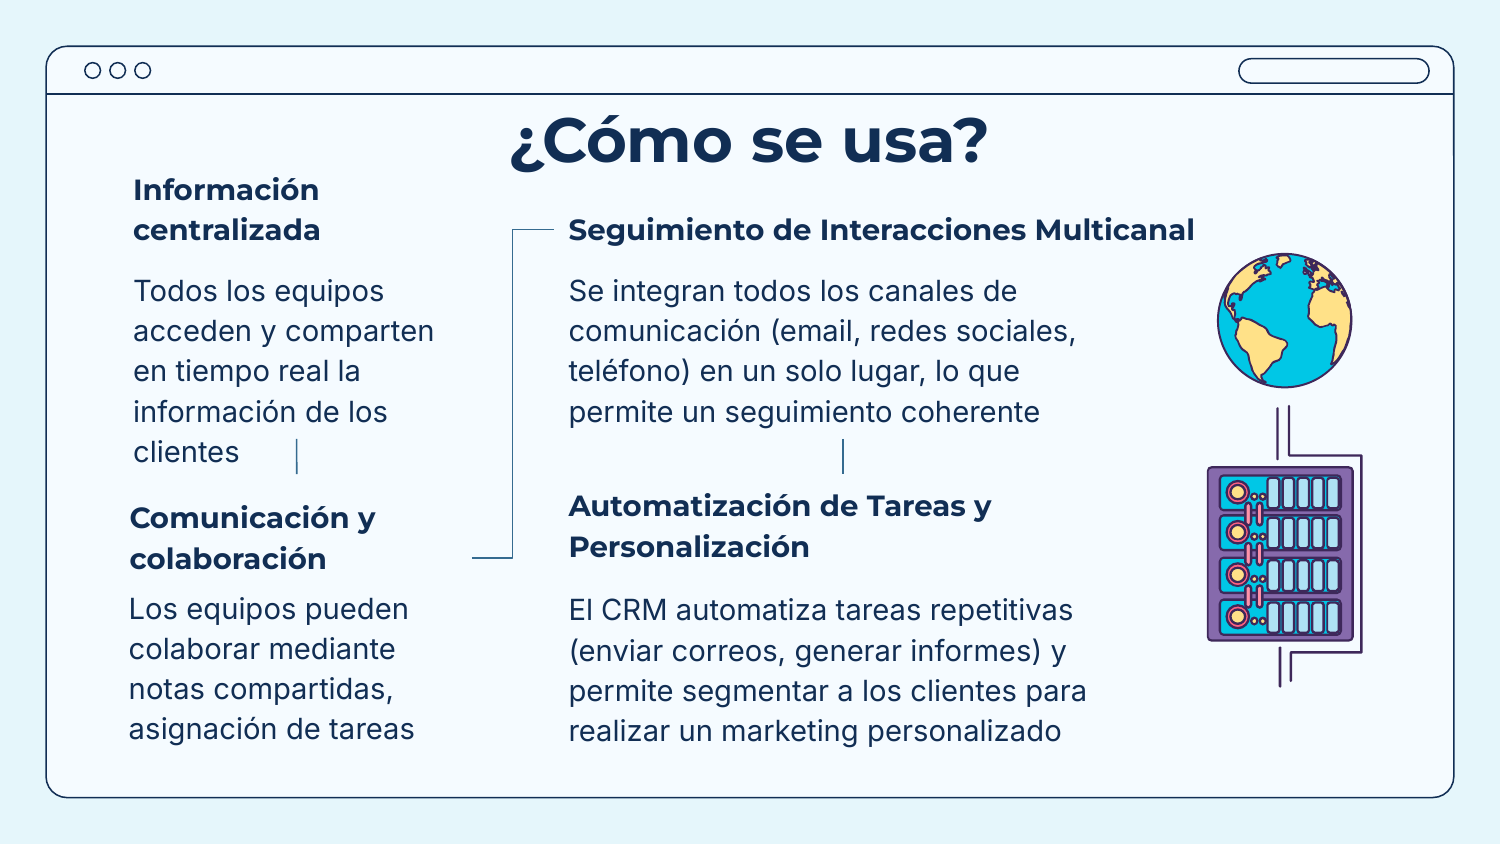

# ¿Cómo se usa?
Información centralizada
Seguimiento de Interacciones Multicanal
Todos los equipos acceden y comparten en tiempo real la información de los clientes
Se integran todos los canales de comunicación (email, redes sociales, teléfono) en un solo lugar, lo que permite un seguimiento coherente

Automatización de Tareas y Personalización
Comunicación y colaboración
Los equipos pueden colaborar mediante notas compartidas, asignación de tareas
El CRM automatiza tareas repetitivas (enviar correos, generar informes) y permite segmentar a los clientes para realizar un marketing personalizado